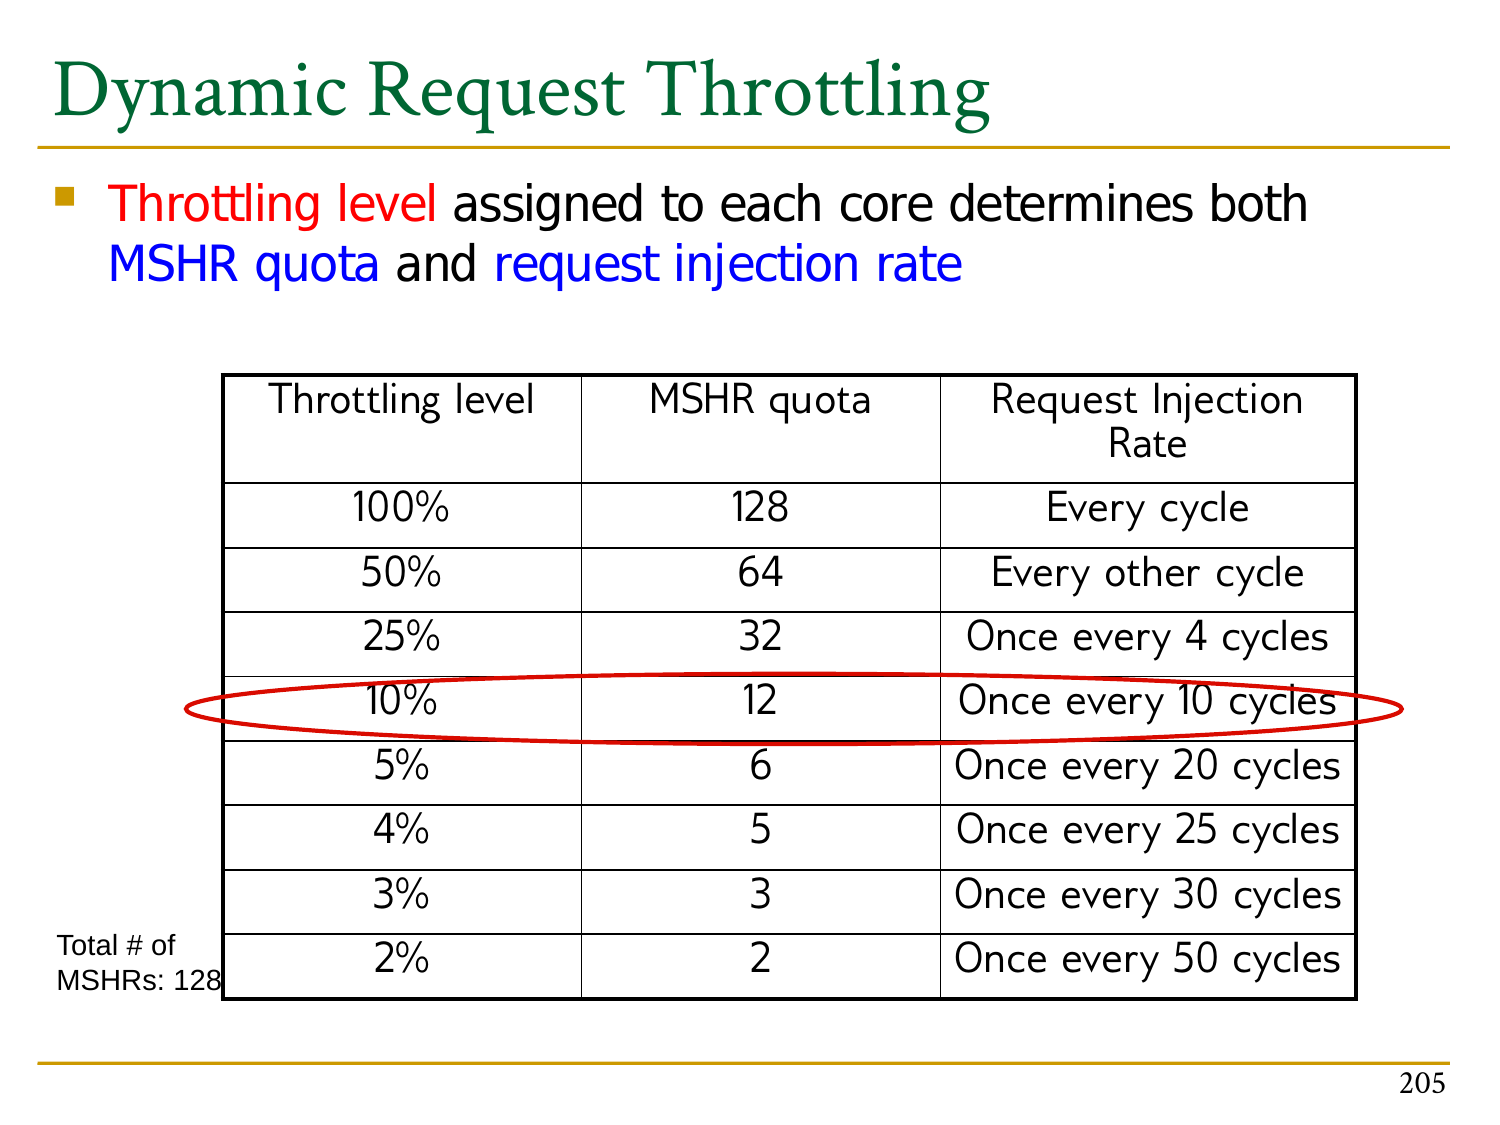

# Dynamic Request Throttling
Throttling level assigned to each core determines both MSHR quota and request injection rate

| Throttling level | MSHR quota | Request Injection Rate |
| --- | --- | --- |
| 100% | 128 | Every cycle |
| 50% | 64 | Every other cycle |
| 25% | 32 | Once every 4 cycles |
| 10% | 12 | Once every 10 cycles |
| 5% | 6 | Once every 20 cycles |
| 4% | 5 | Once every 25 cycles |
| 3% | 3 | Once every 30 cycles |
| 2% | 2 | Once every 50 cycles |

Total # of
MSHRs: 128
205